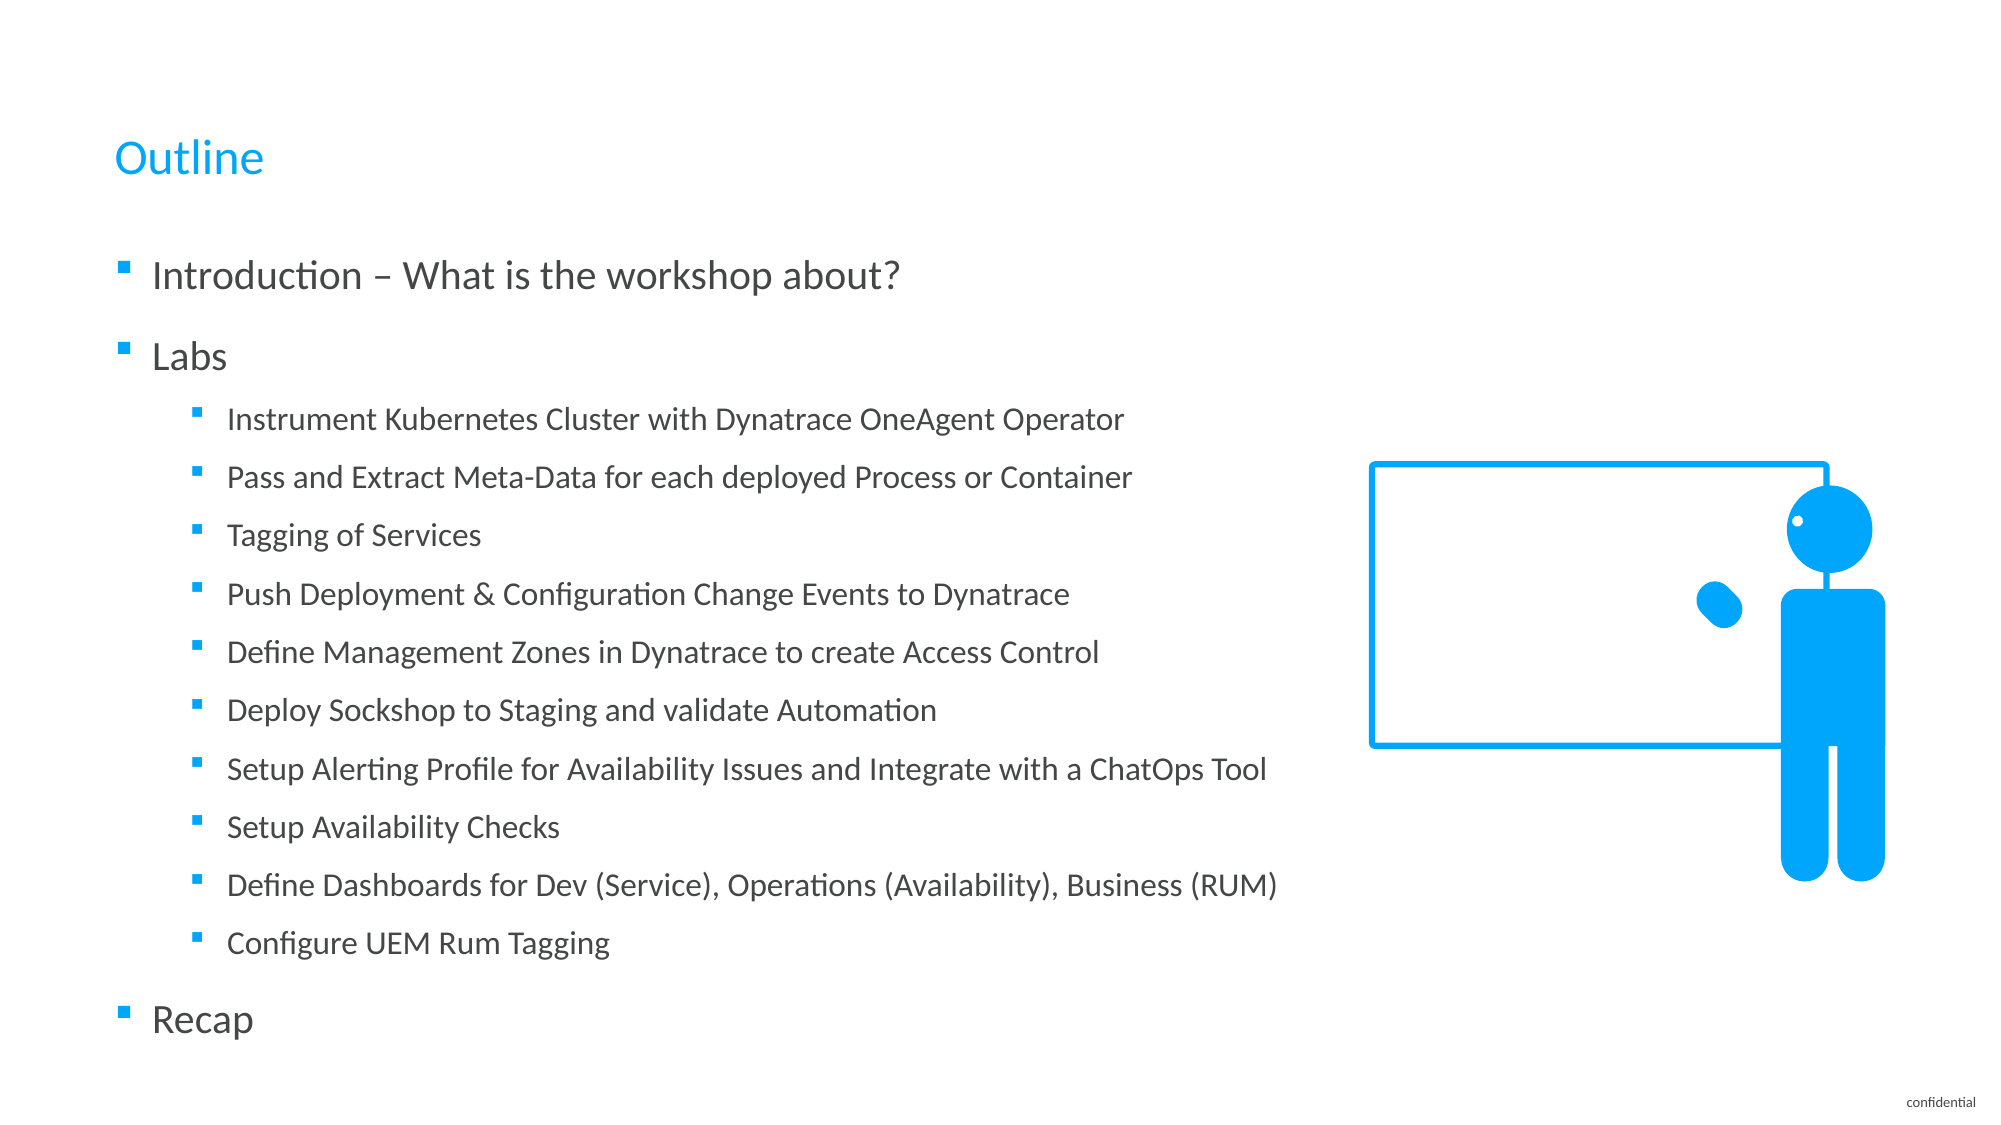

# Outline
Introduction – What is the workshop about?
Labs
Instrument Kubernetes Cluster with Dynatrace OneAgent Operator
Pass and Extract Meta-Data for each deployed Process or Container
Tagging of Services
Push Deployment & Configuration Change Events to Dynatrace
Define Management Zones in Dynatrace to create Access Control
Deploy Sockshop to Staging and validate Automation
Setup Alerting Profile for Availability Issues and Integrate with a ChatOps Tool
Setup Availability Checks
Define Dashboards for Dev (Service), Operations (Availability), Business (RUM)
Configure UEM Rum Tagging
Recap